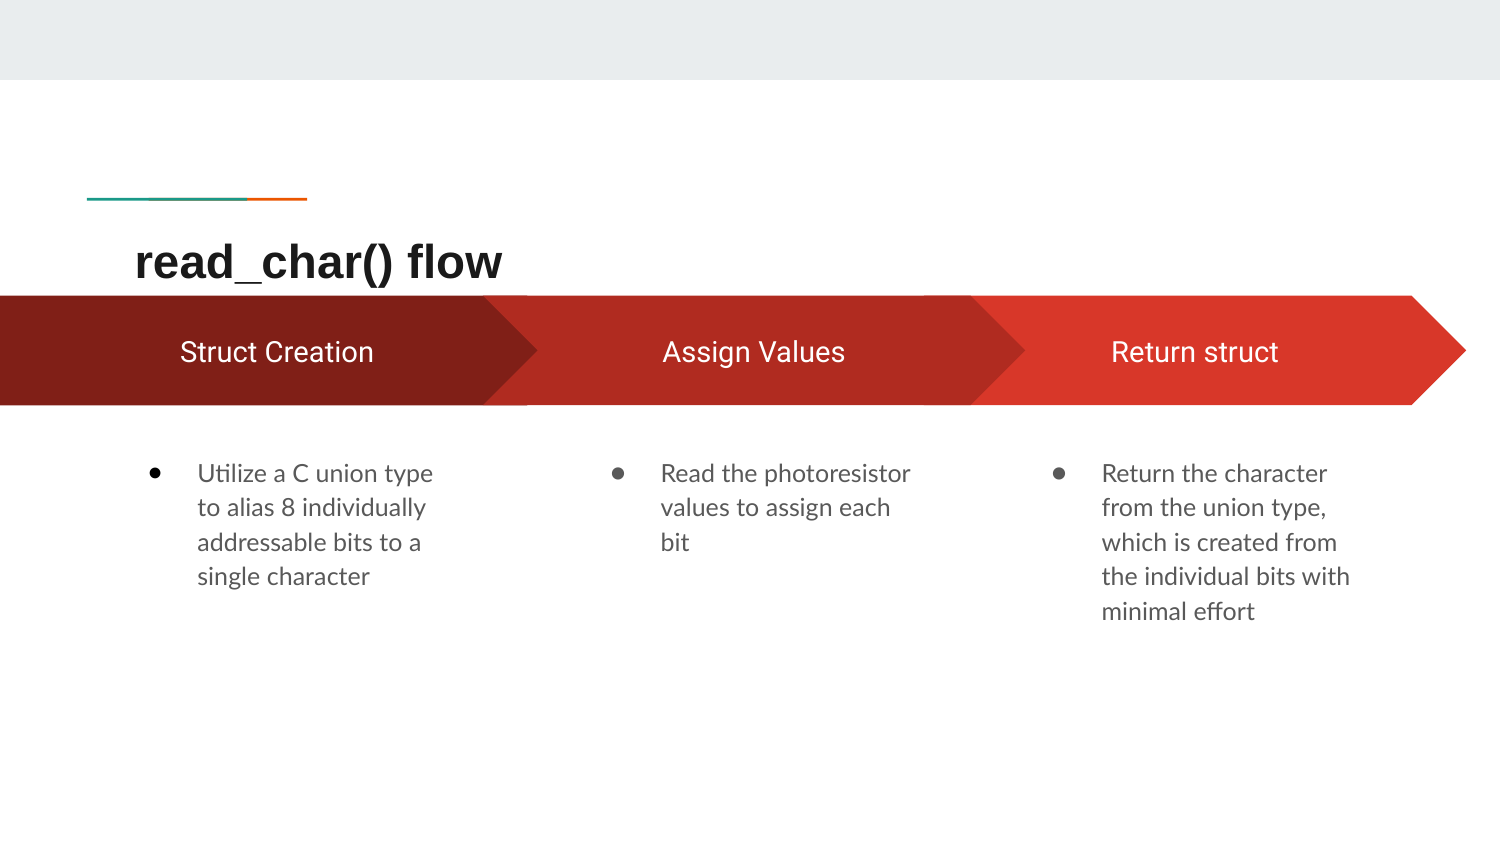

# read_char() flow
Assign Values
Read the photoresistor values to assign each bit
Return struct
Return the character from the union type, which is created from the individual bits with minimal effort
Struct Creation
Utilize a C union type to alias 8 individually addressable bits to a single character